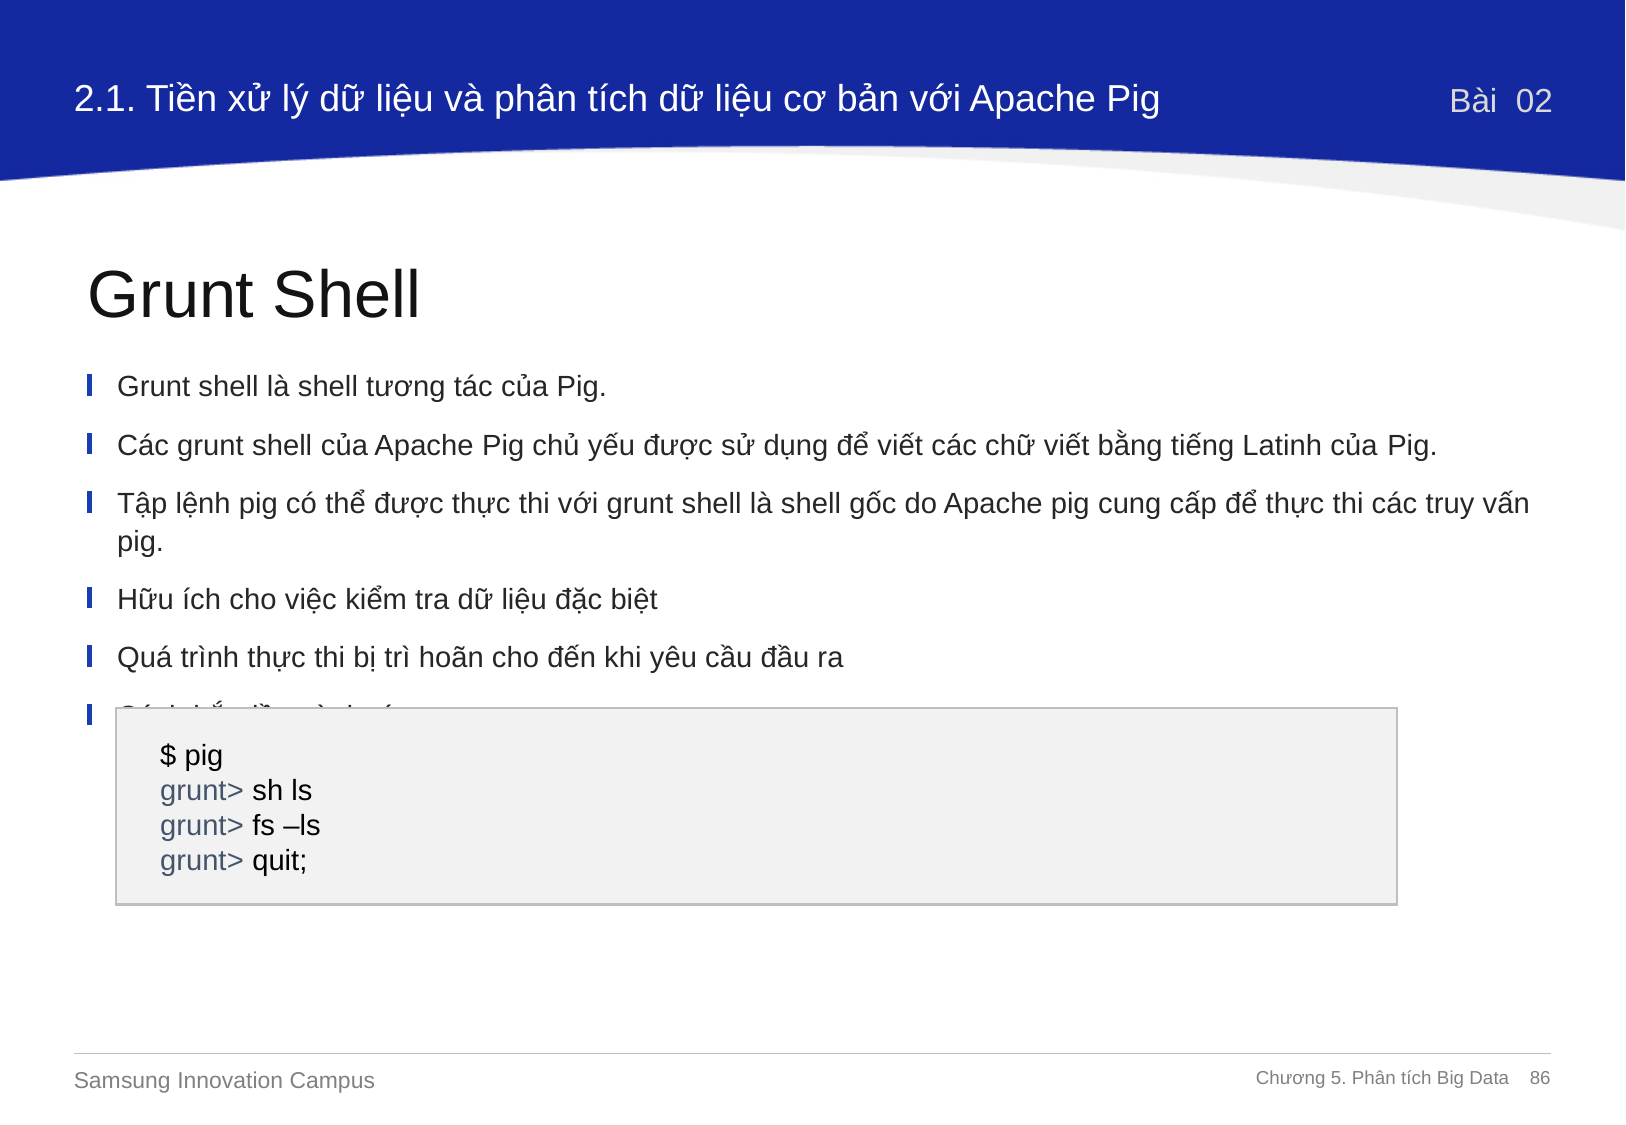

2.1. Tiền xử lý dữ liệu và phân tích dữ liệu cơ bản với Apache Pig
Bài  02
Grunt Shell
Grunt shell là shell tương tác của Pig.
Các grunt shell của Apache Pig chủ yếu được sử dụng để viết các chữ viết bằng tiếng Latinh của Pig.
Tập lệnh pig có thể được thực thi với grunt shell là shell gốc do Apache pig cung cấp để thực thi các truy vấn pig.
Hữu ích cho việc kiểm tra dữ liệu đặc biệt
Quá trình thực thi bị trì hoãn cho đến khi yêu cầu đầu ra
Cách bắt đầu và thoát

$ pig
grunt> sh ls
grunt> fs –ls
grunt> quit;